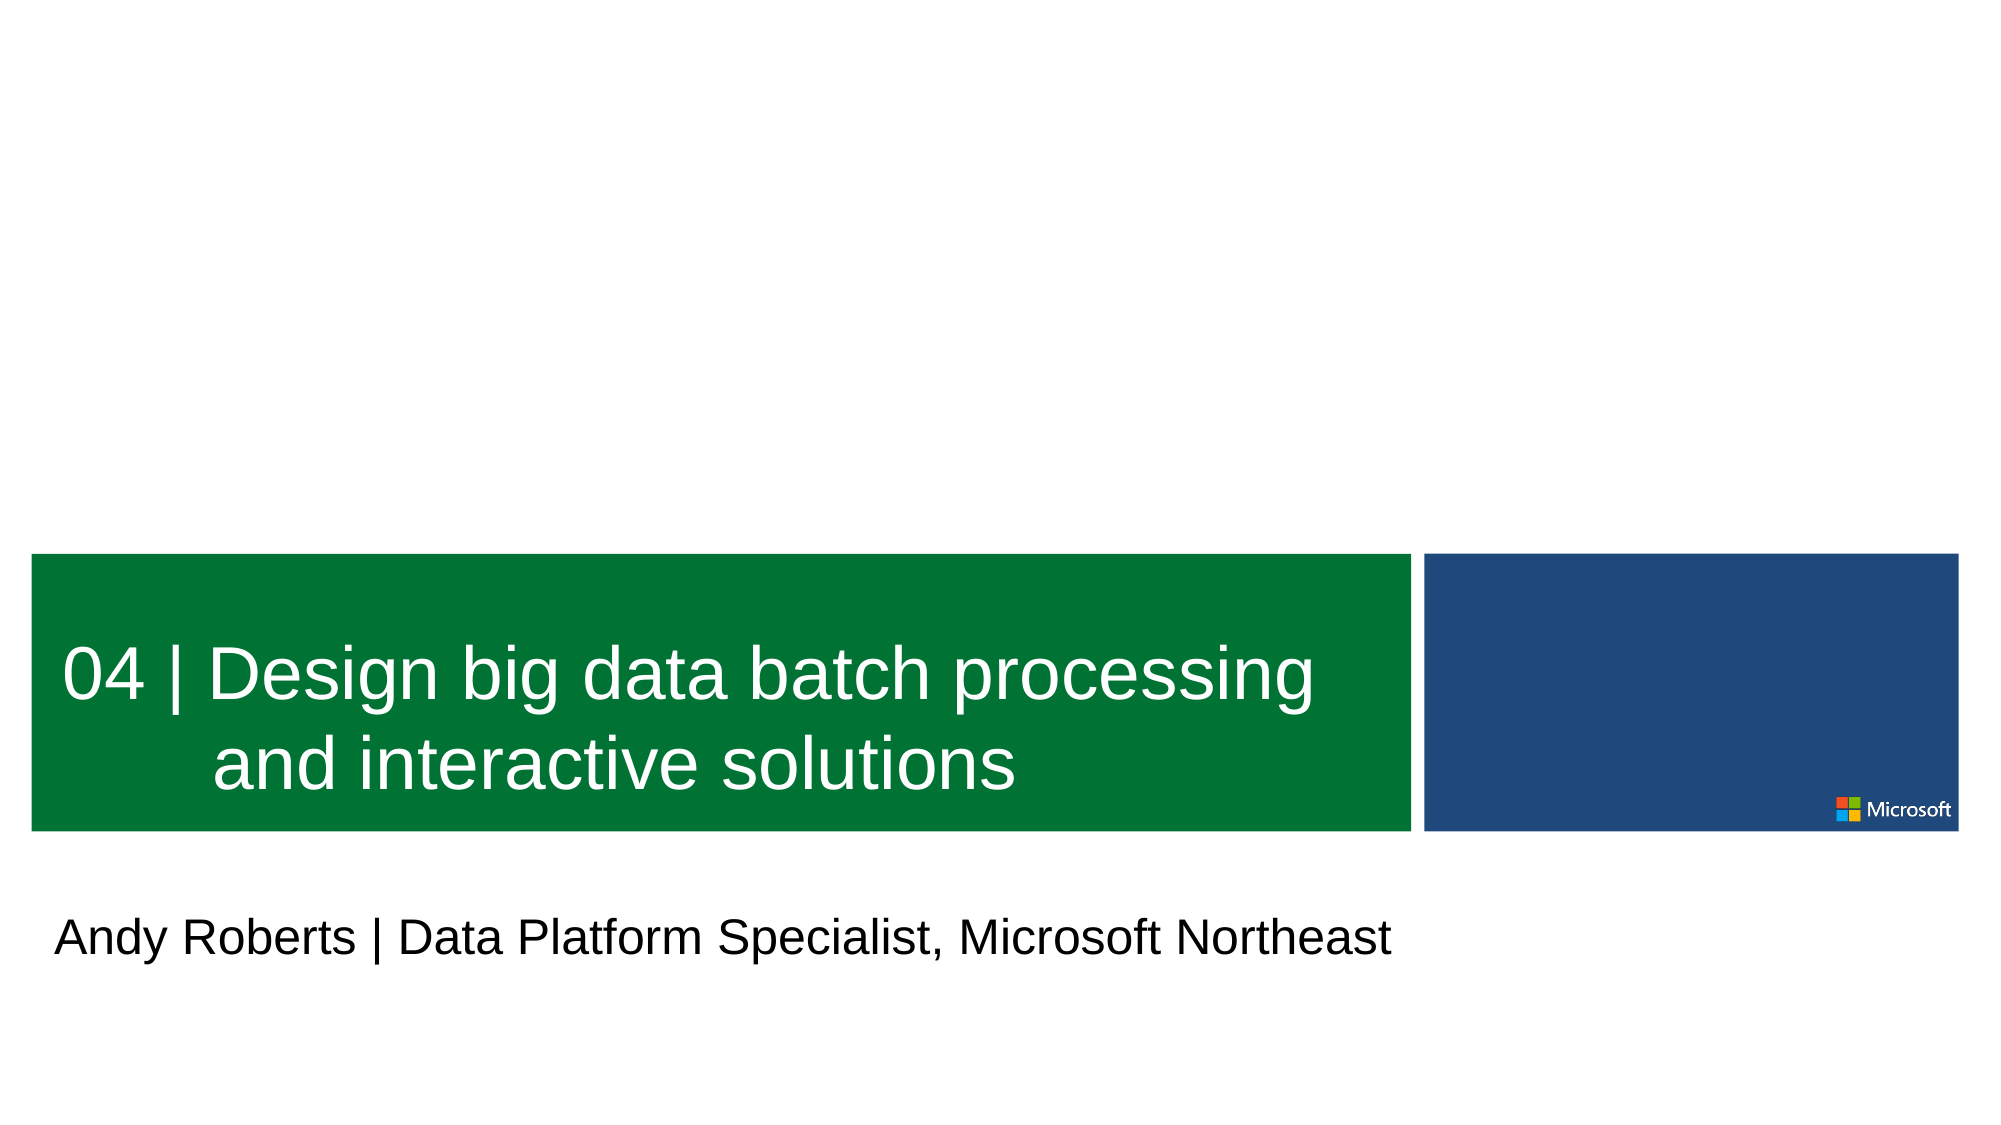

04 | Design big data batch processing and interactive solutions
Andy Roberts | Data Platform Specialist, Microsoft Northeast